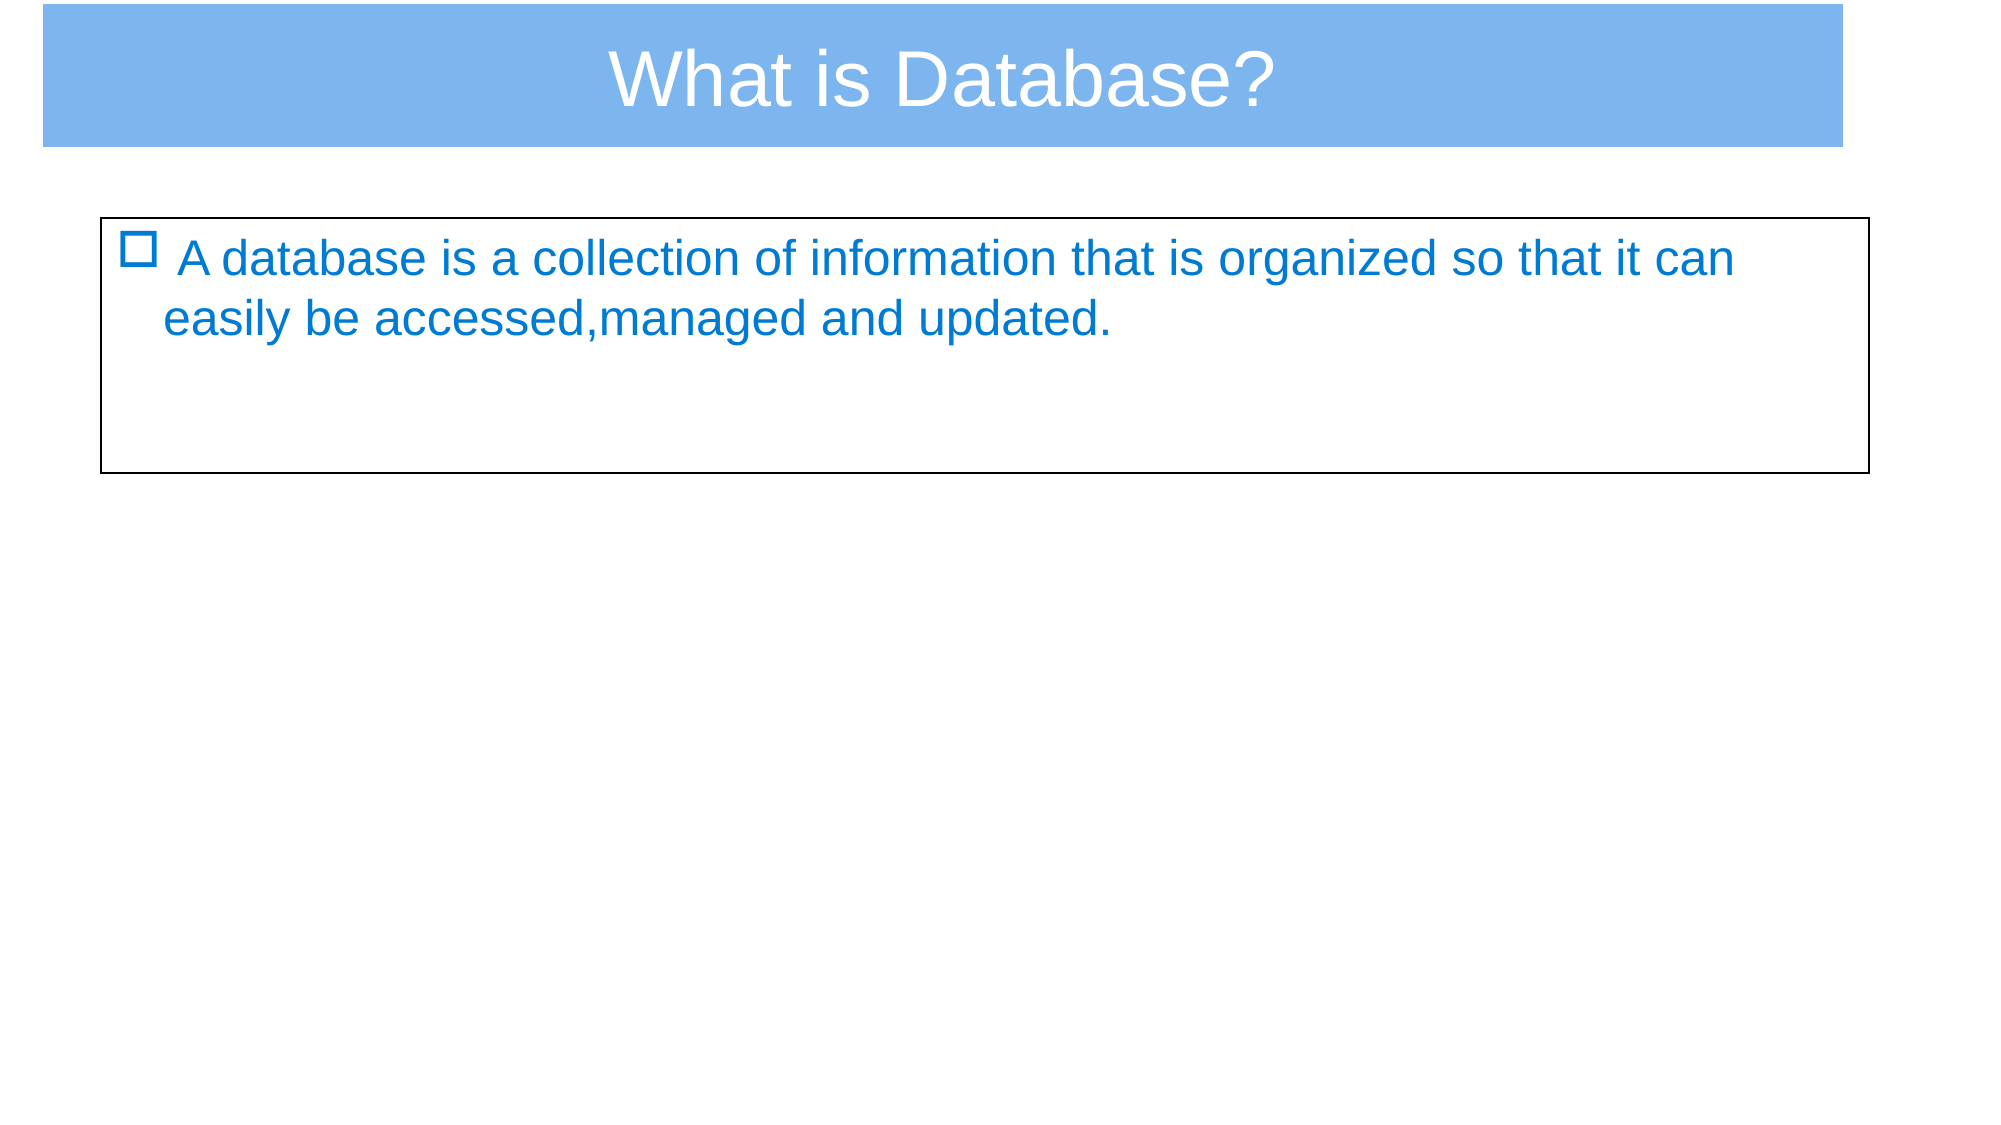

What is Database?
 A database is a collection of information that is organized so that it can easily be accessed,managed and updated.